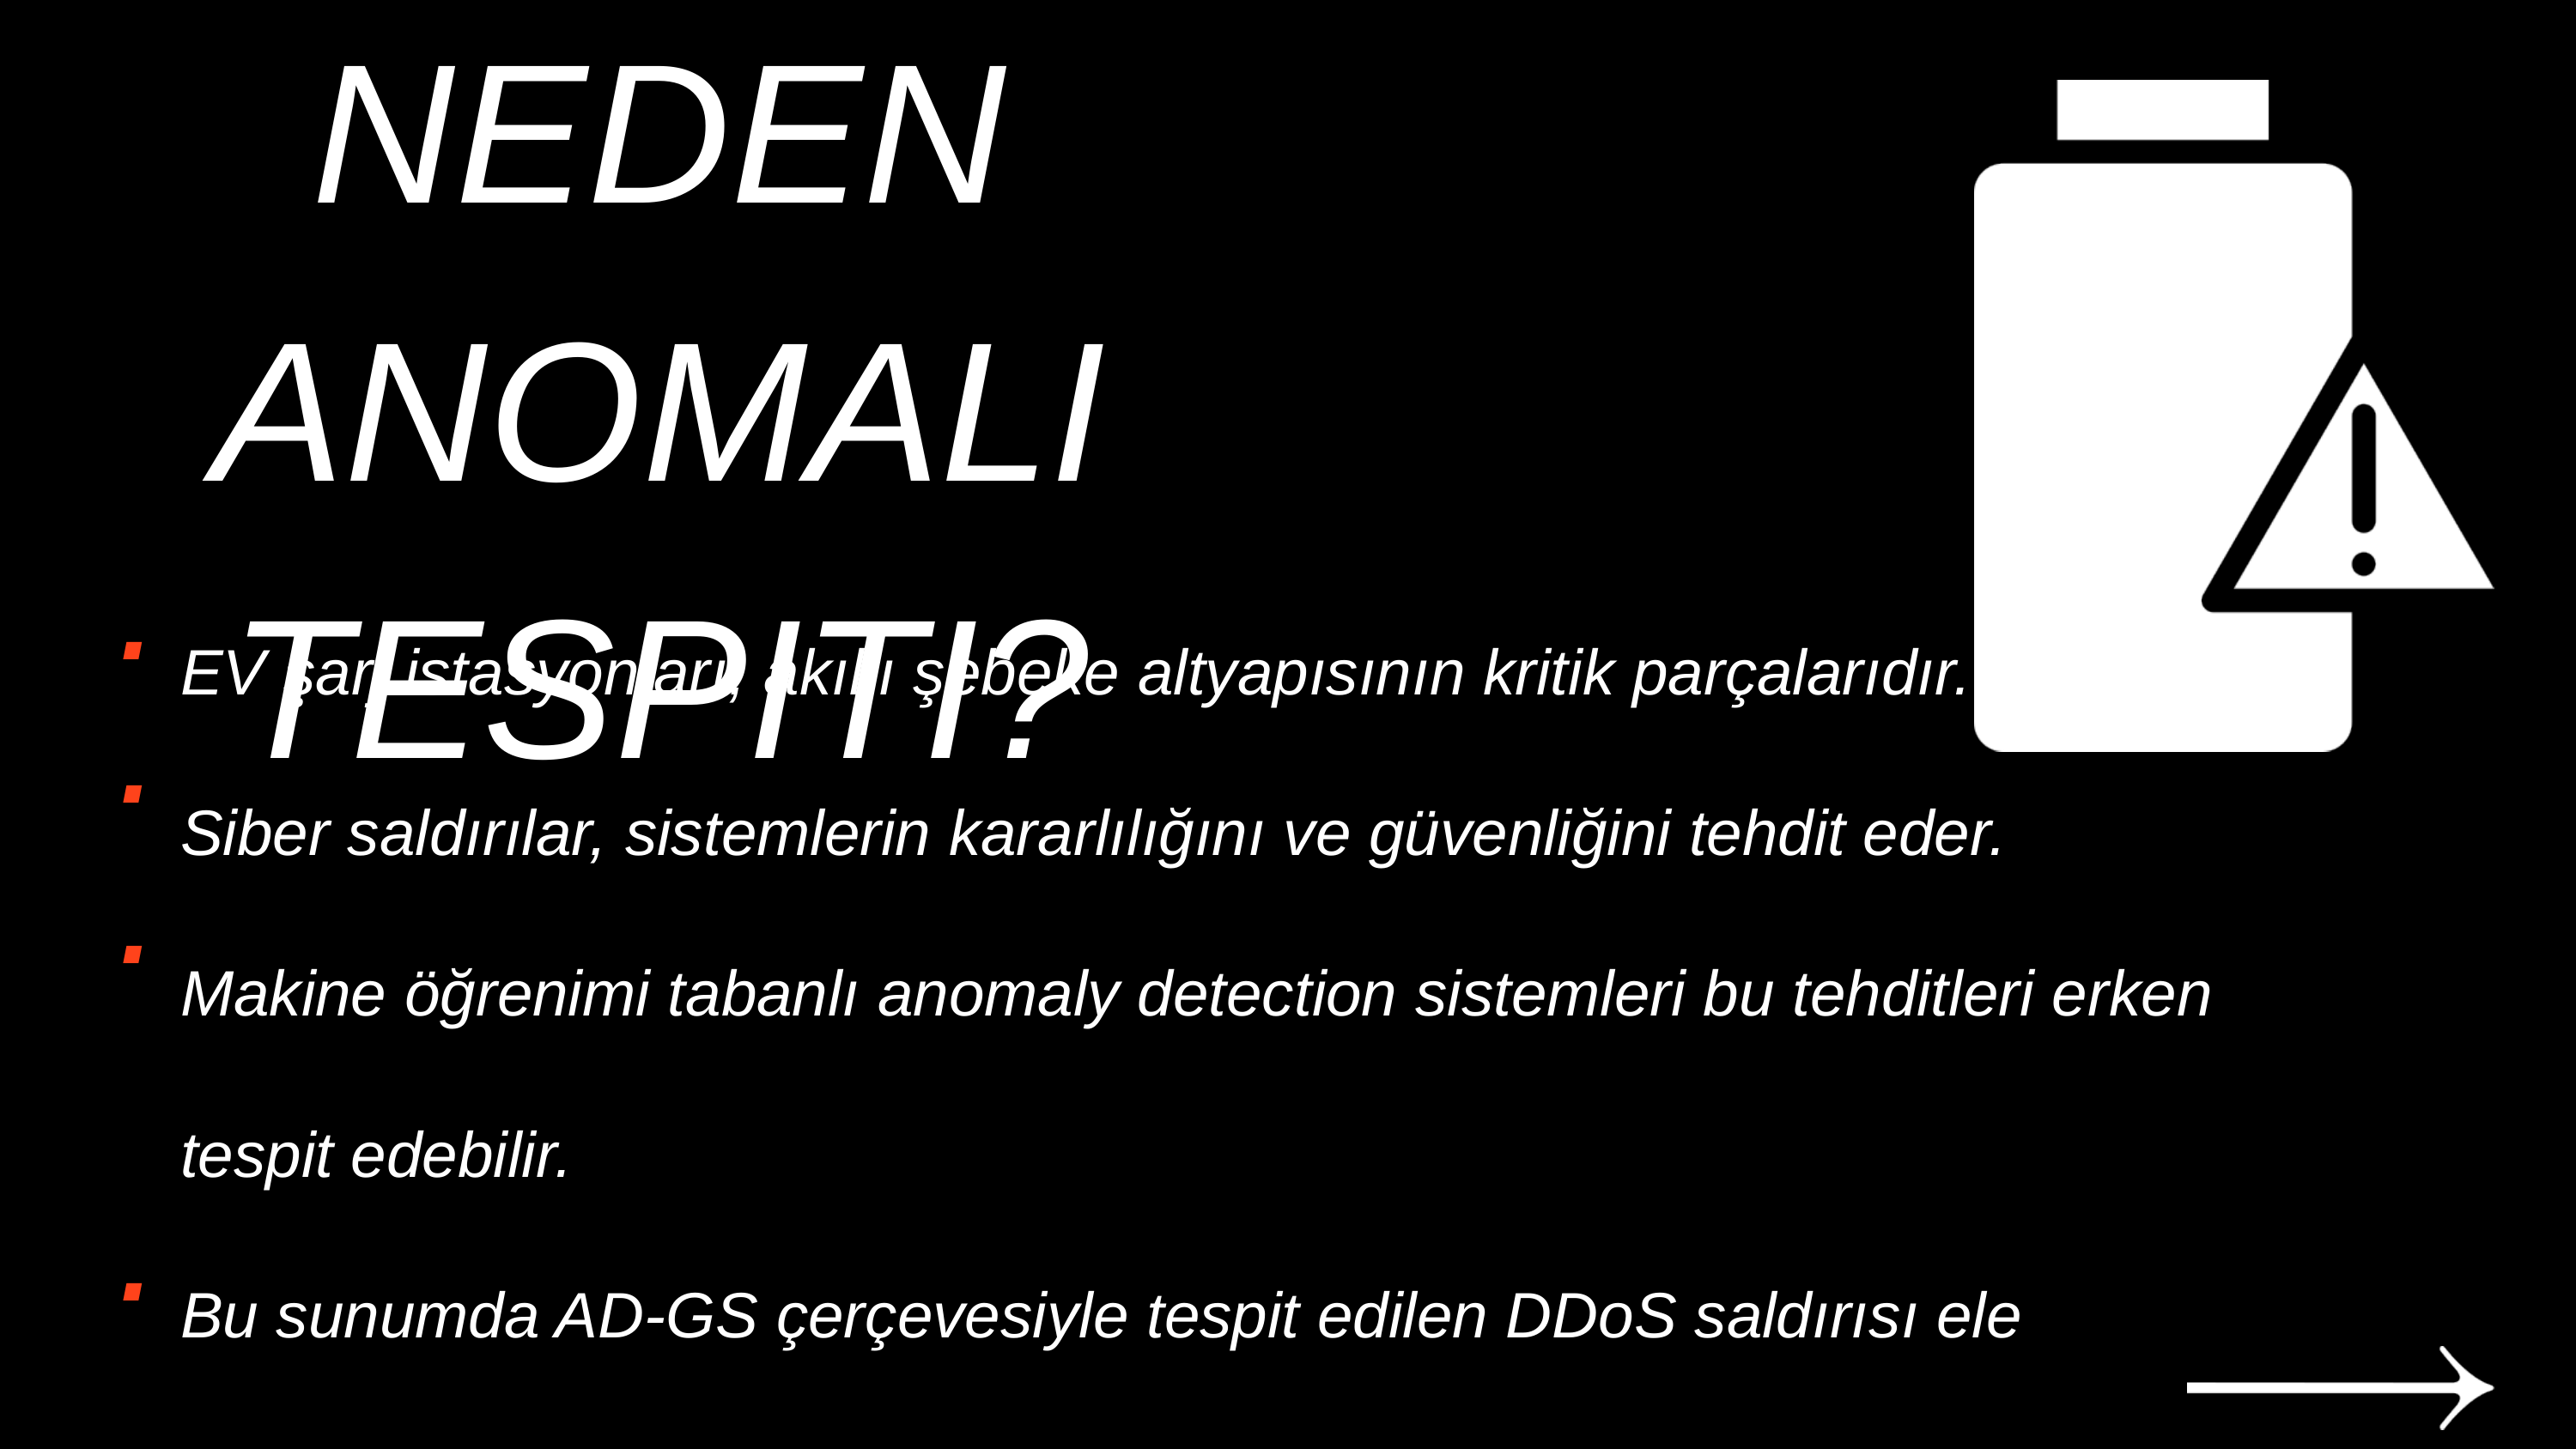

NEDEN ANOMALI TESPITI?

EV şarj istasyonları, akıllı şebeke altyapısının kritik parçalarıdır.
Siber saldırılar, sistemlerin kararlılığını ve güvenliğini tehdit eder.
Makine öğrenimi tabanlı anomaly detection sistemleri bu tehditleri erken tespit edebilir.
Bu sunumda AD-GS çerçevesiyle tespit edilen DDoS saldırısı ele alınmıştır.

.
.
.
.